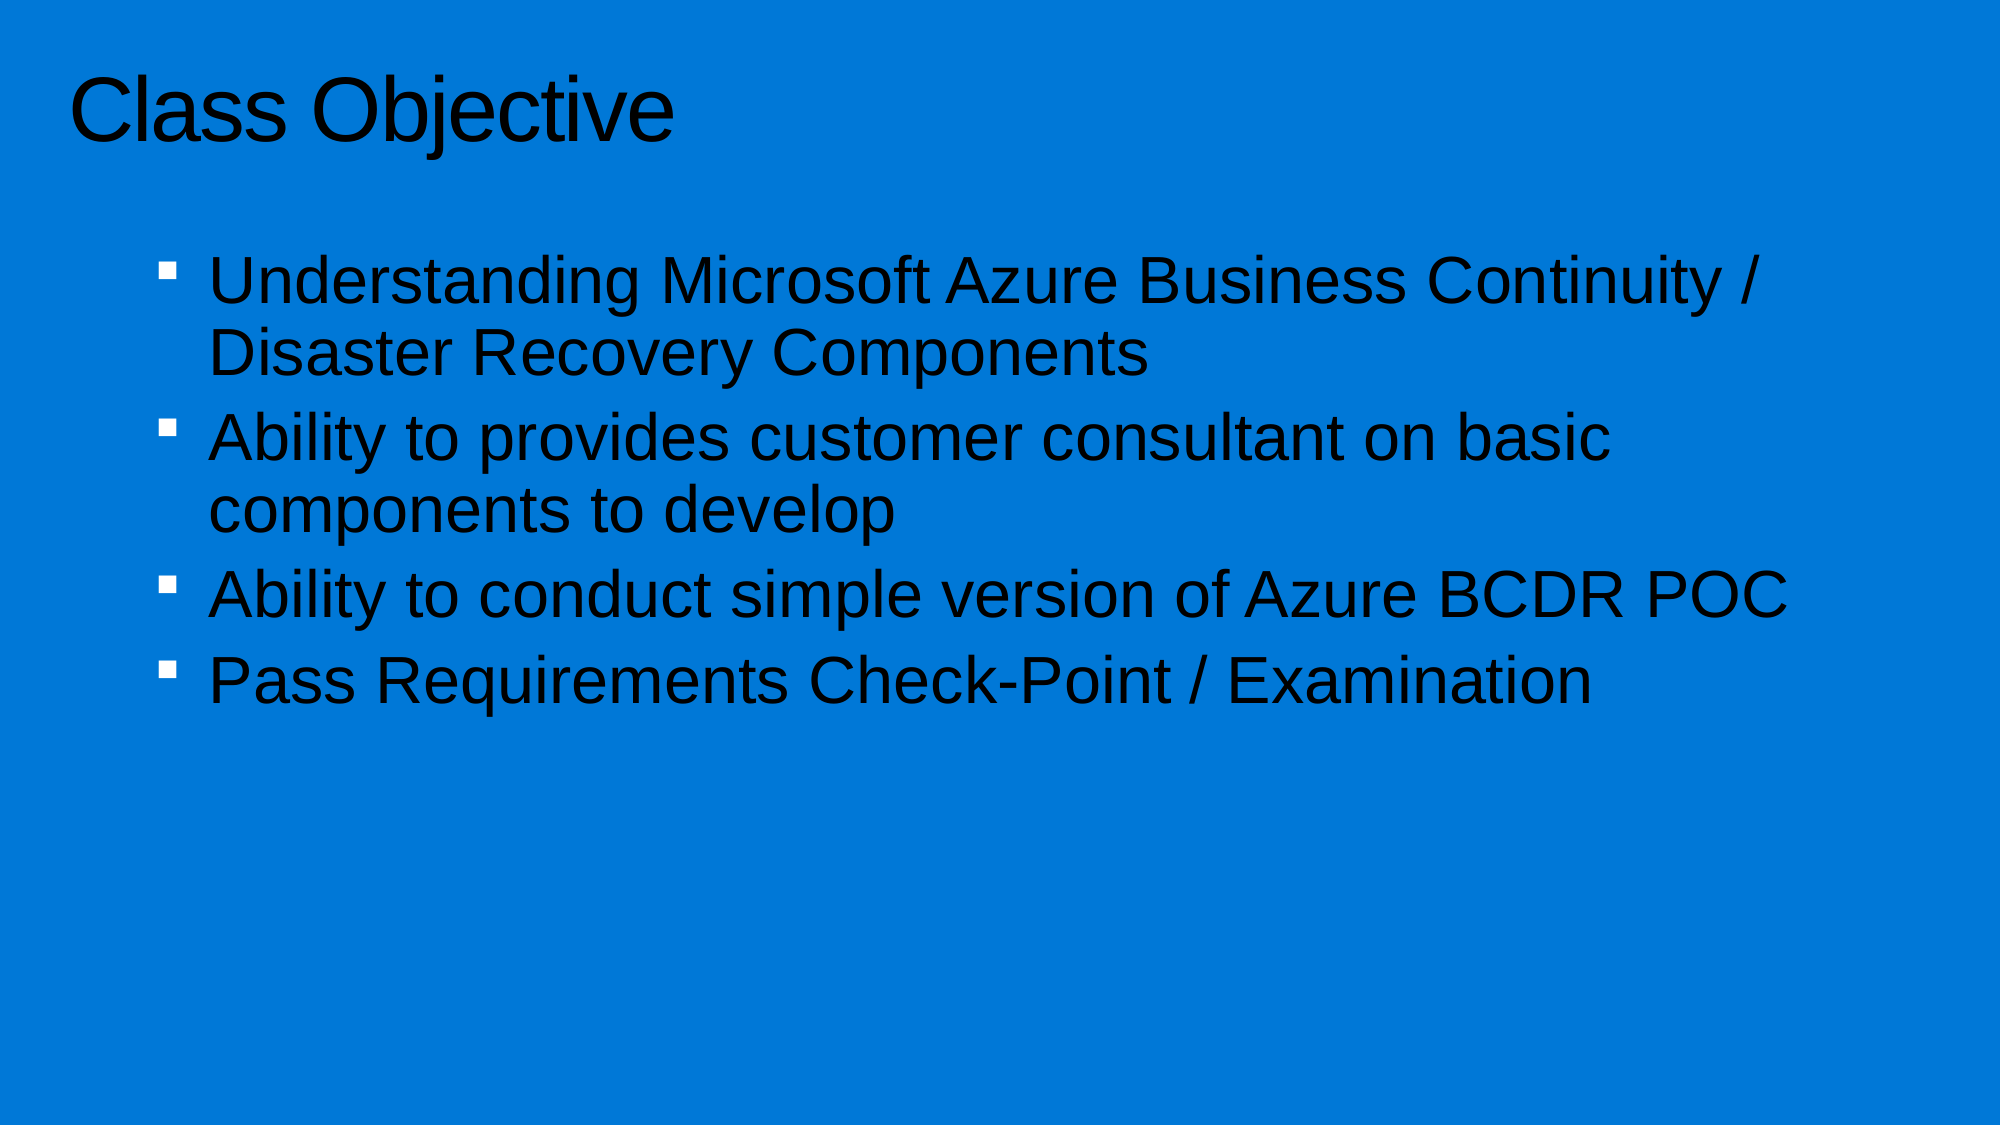

# Class Objective
Understanding Microsoft Azure Business Continuity / Disaster Recovery Components
Ability to provides customer consultant on basic components to develop
Ability to conduct simple version of Azure BCDR POC
Pass Requirements Check-Point / Examination